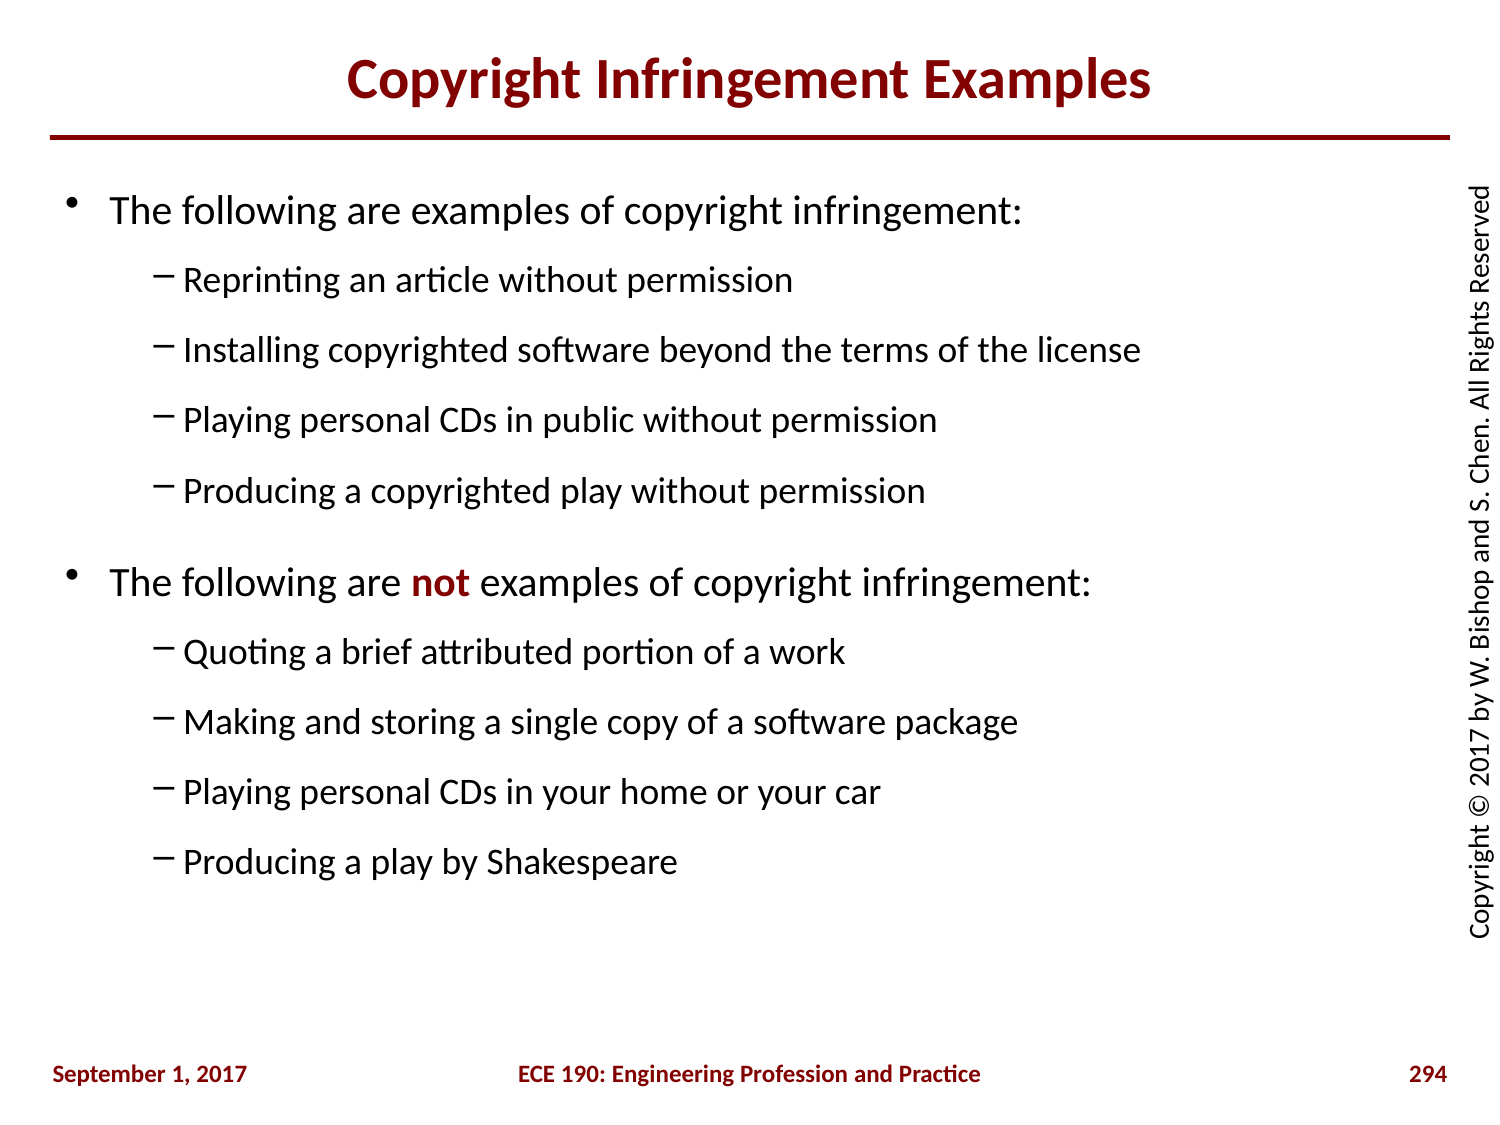

# Copyright Infringement Examples
The following are examples of copyright infringement:
Reprinting an article without permission
Installing copyrighted software beyond the terms of the license
Playing personal CDs in public without permission
Producing a copyrighted play without permission
The following are not examples of copyright infringement:
Quoting a brief attributed portion of a work
Making and storing a single copy of a software package
Playing personal CDs in your home or your car
Producing a play by Shakespeare
September 1, 2017
ECE 190: Engineering Profession and Practice
294